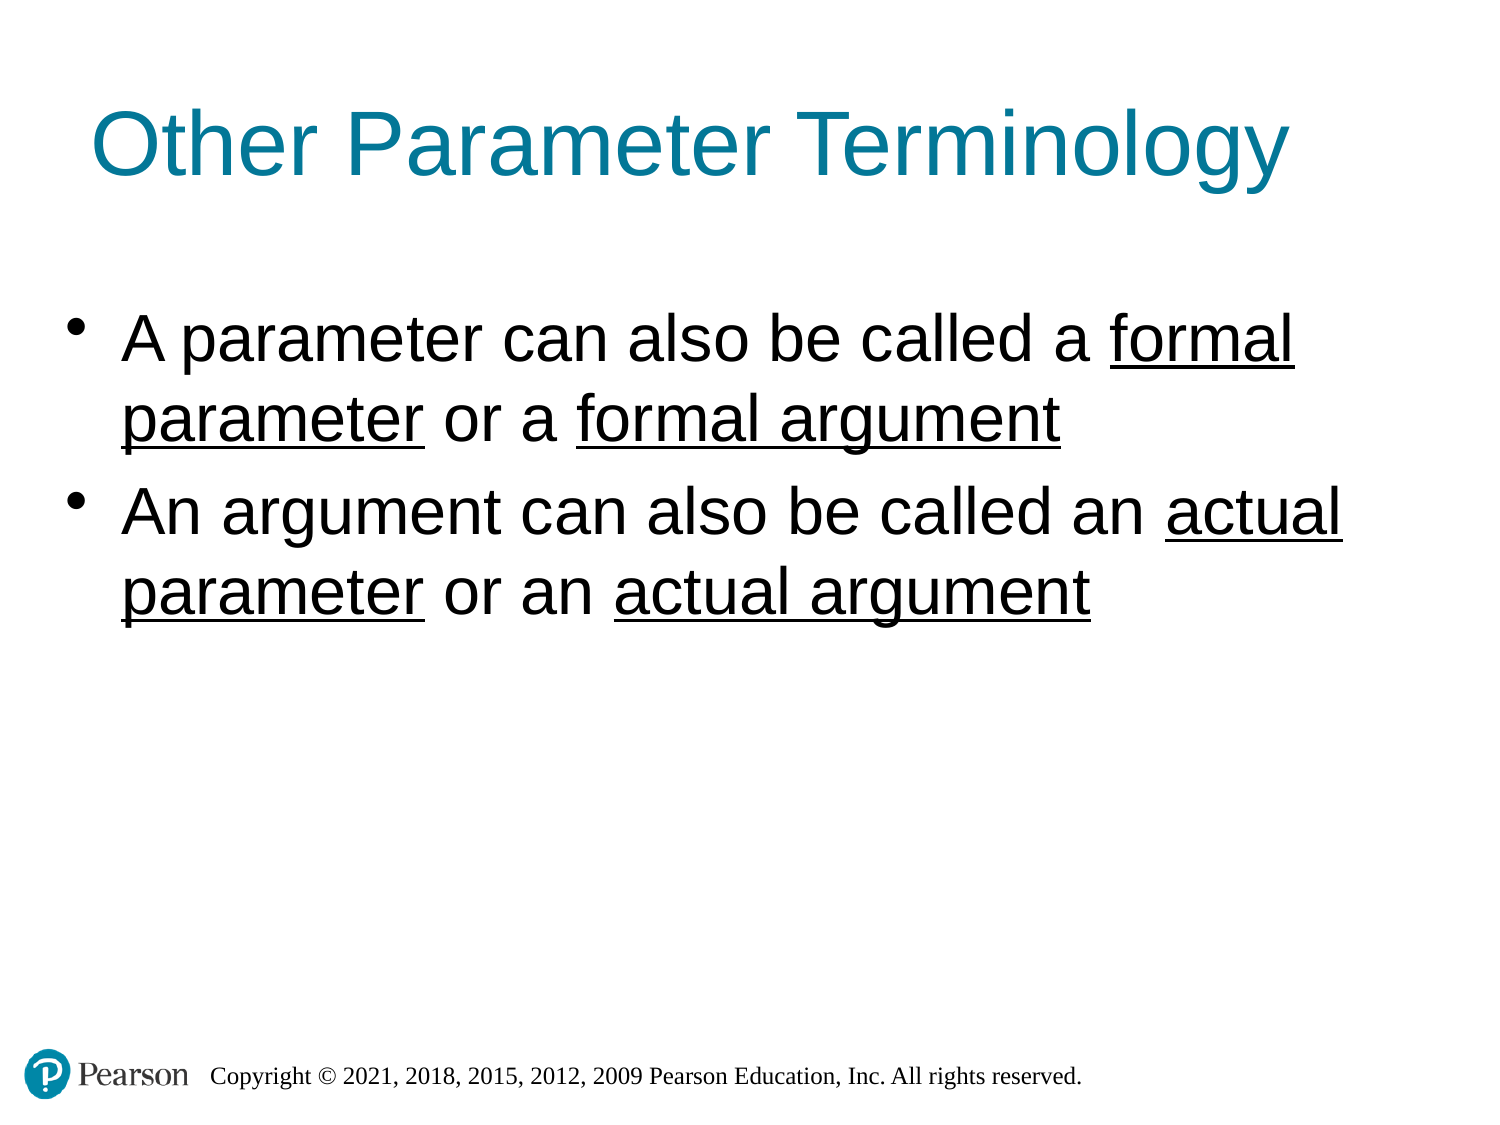

# Other Parameter Terminology
A parameter can also be called a formal parameter or a formal argument
An argument can also be called an actual parameter or an actual argument